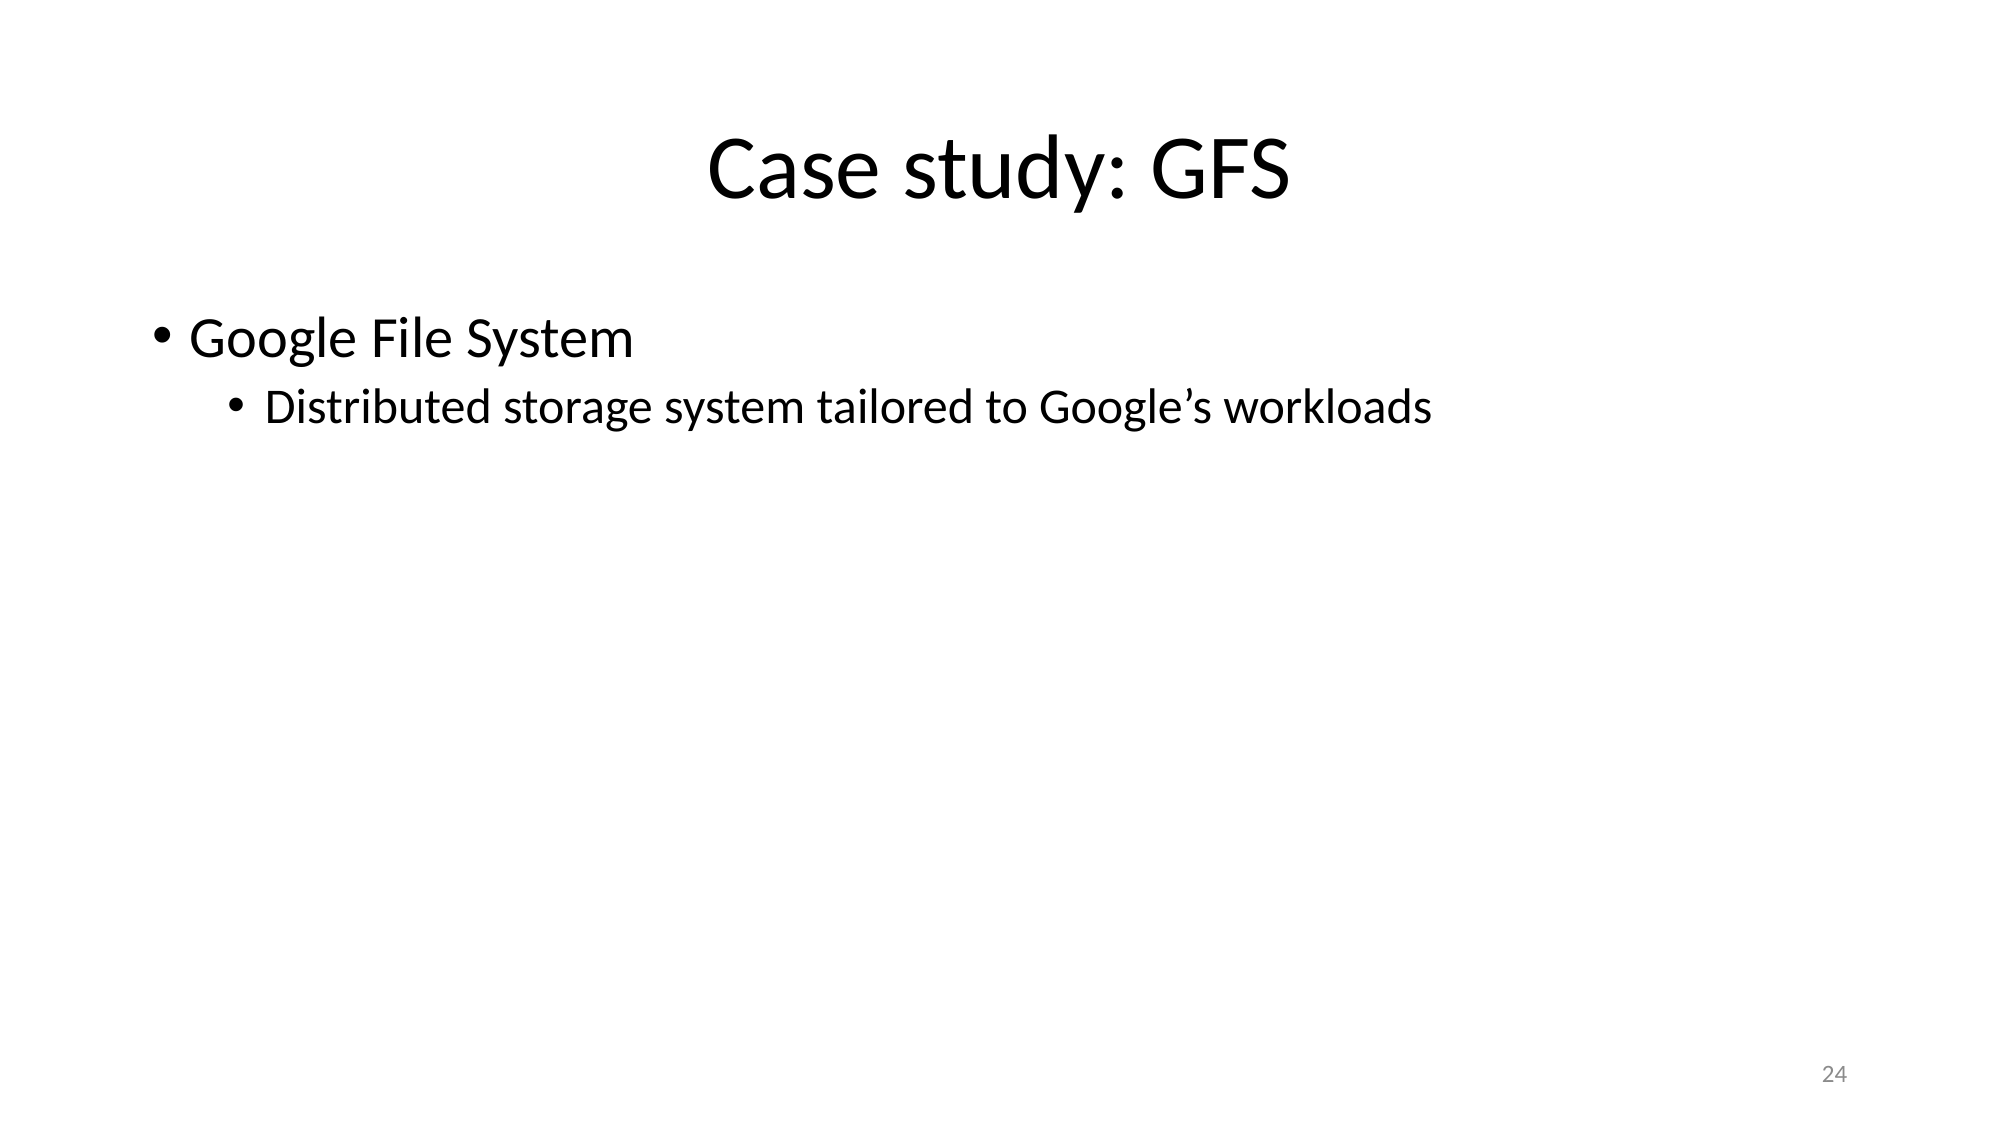

# Case study: GFS
Google File System
Distributed storage system tailored to Google’s workloads
24